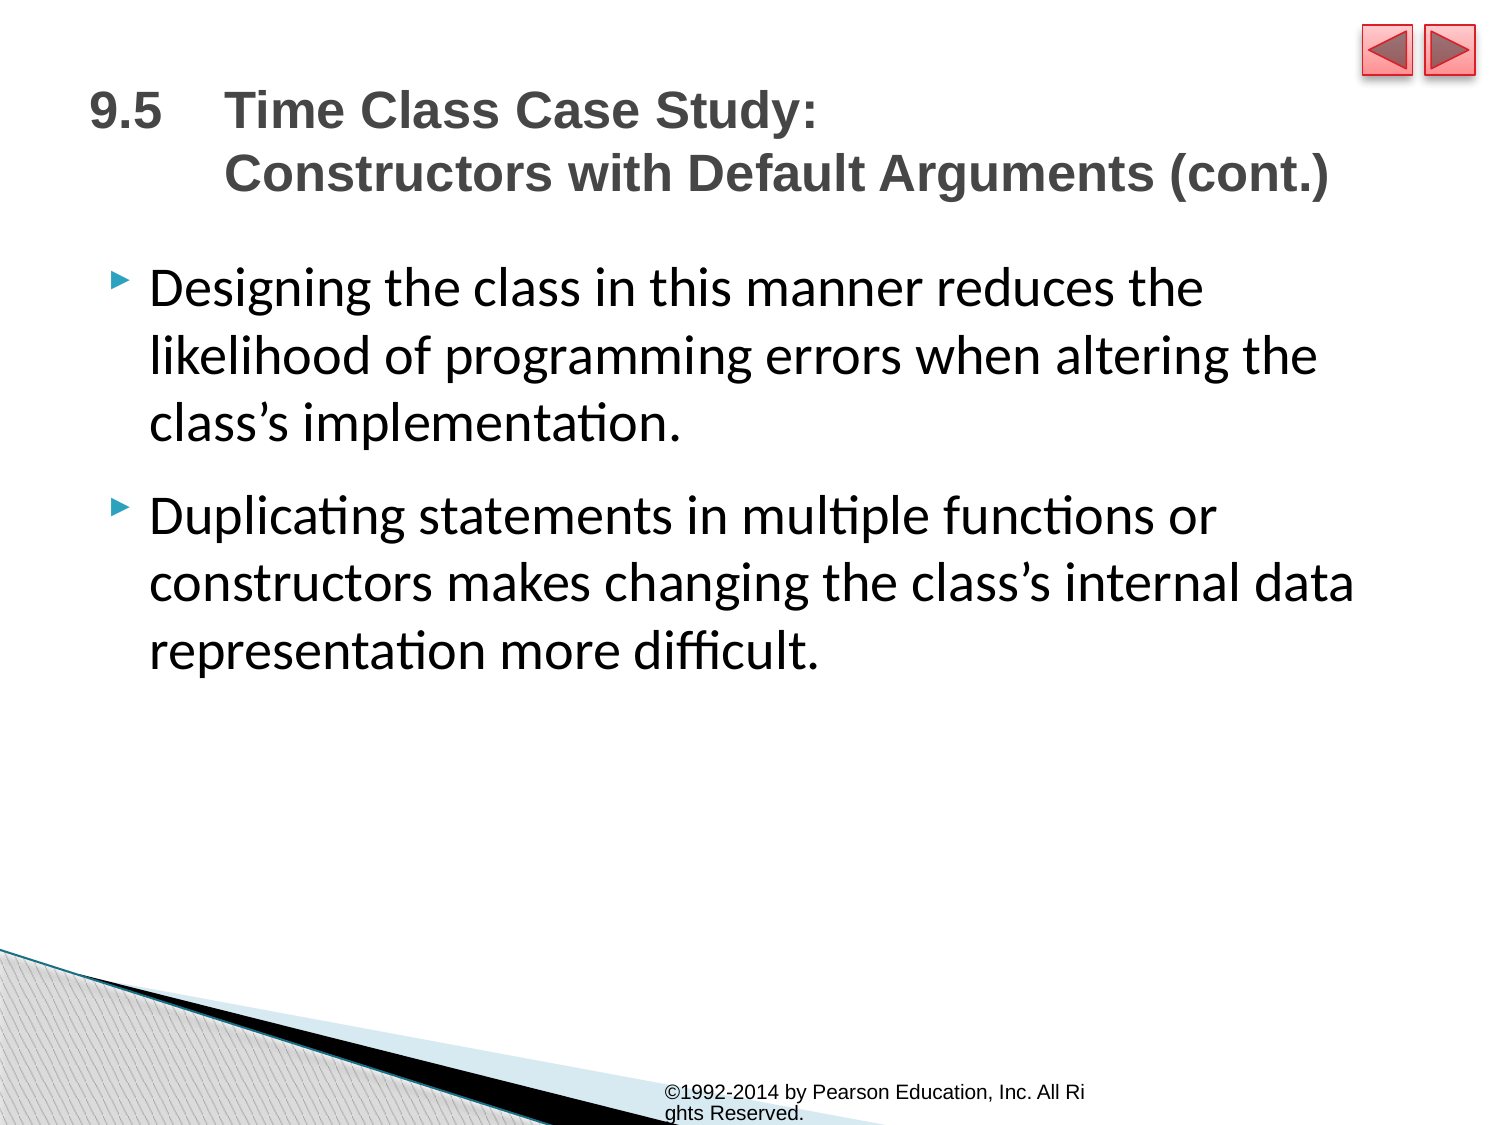

# 9.5  	Time Class Case Study: Constructors with Default Arguments (cont.)
Designing the class in this manner reduces the likelihood of programming errors when altering the class’s implementation.
Duplicating statements in multiple functions or constructors makes changing the class’s internal data representation more difficult.
©1992-2014 by Pearson Education, Inc. All Rights Reserved.